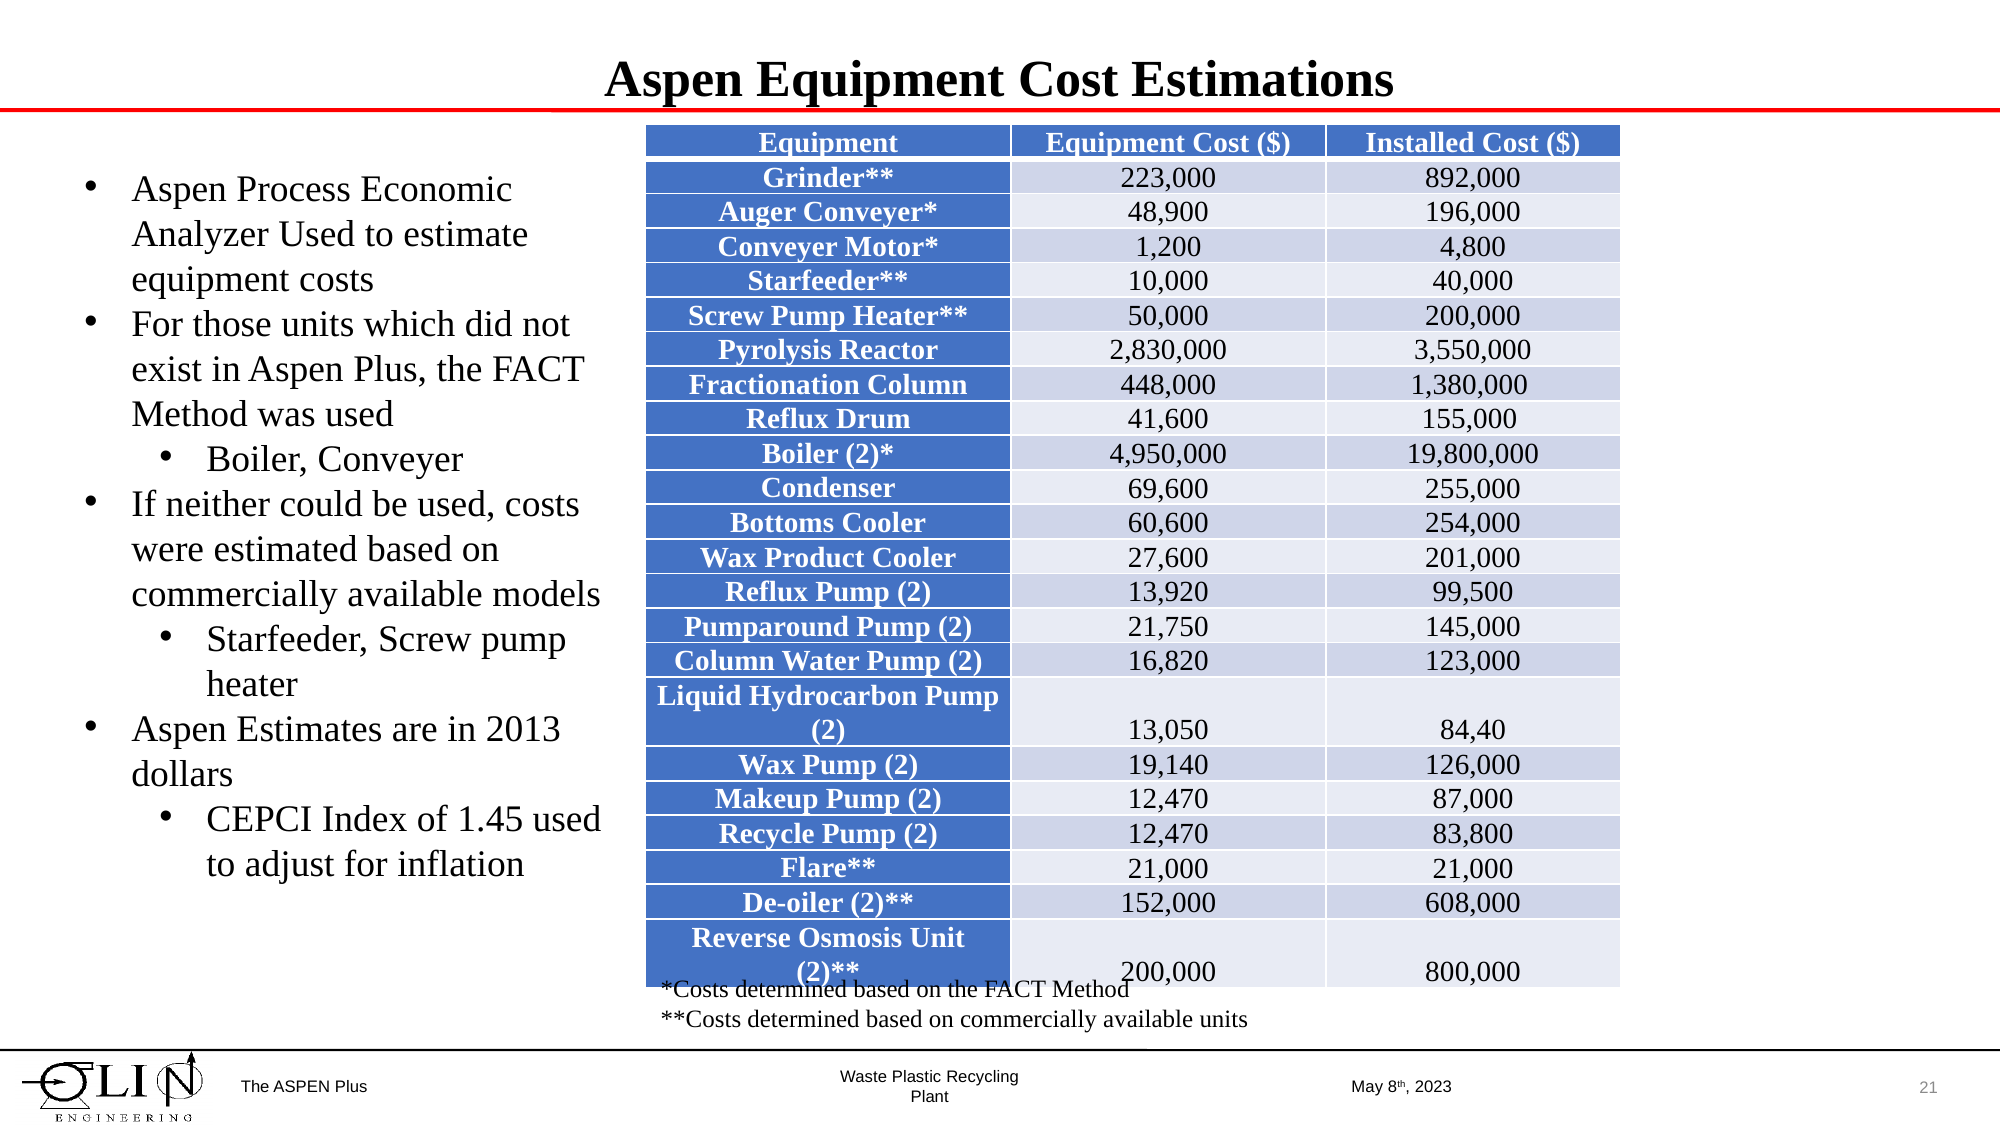

# Aspen Equipment Cost Estimations
| Equipment | Equipment Cost ($) | Installed Cost ($) |
| --- | --- | --- |
| Grinder\*\* | 223,000 | 892,000 |
| Auger Conveyer\* | 48,900 | 196,000 |
| Conveyer Motor\* | 1,200 | 4,800 |
| Starfeeder\*\* | 10,000 | 40,000 |
| Screw Pump Heater\*\* | 50,000 | 200,000 |
| Pyrolysis Reactor | 2,830,000 | 3,550,000 |
| Fractionation Column | 448,000 | 1,380,000 |
| Reflux Drum | 41,600 | 155,000 |
| Boiler (2)\* | 4,950,000 | 19,800,000 |
| Condenser | 69,600 | 255,000 |
| Bottoms Cooler | 60,600 | 254,000 |
| Wax Product Cooler | 27,600 | 201,000 |
| Reflux Pump (2) | 13,920 | 99,500 |
| Pumparound Pump (2) | 21,750 | 145,000 |
| Column Water Pump (2) | 16,820 | 123,000 |
| Liquid Hydrocarbon Pump (2) | 13,050 | 84,40 |
| Wax Pump (2) | 19,140 | 126,000 |
| Makeup Pump (2) | 12,470 | 87,000 |
| Recycle Pump (2) | 12,470 | 83,800 |
| Flare\*\* | 21,000 | 21,000 |
| De-oiler (2)\*\* | 152,000 | 608,000 |
| Reverse Osmosis Unit (2)\*\* | 200,000 | 800,000 |
Aspen Process Economic Analyzer Used to estimate equipment costs
For those units which did not exist in Aspen Plus, the FACT Method was used
Boiler, Conveyer
If neither could be used, costs were estimated based on commercially available models
Starfeeder, Screw pump heater
Aspen Estimates are in 2013 dollars
CEPCI Index of 1.45 used to adjust for inflation

*Costs determined based on the FACT Method
**Costs determined based on commercially available units
The ASPEN Plus
May 8th, 2023
21